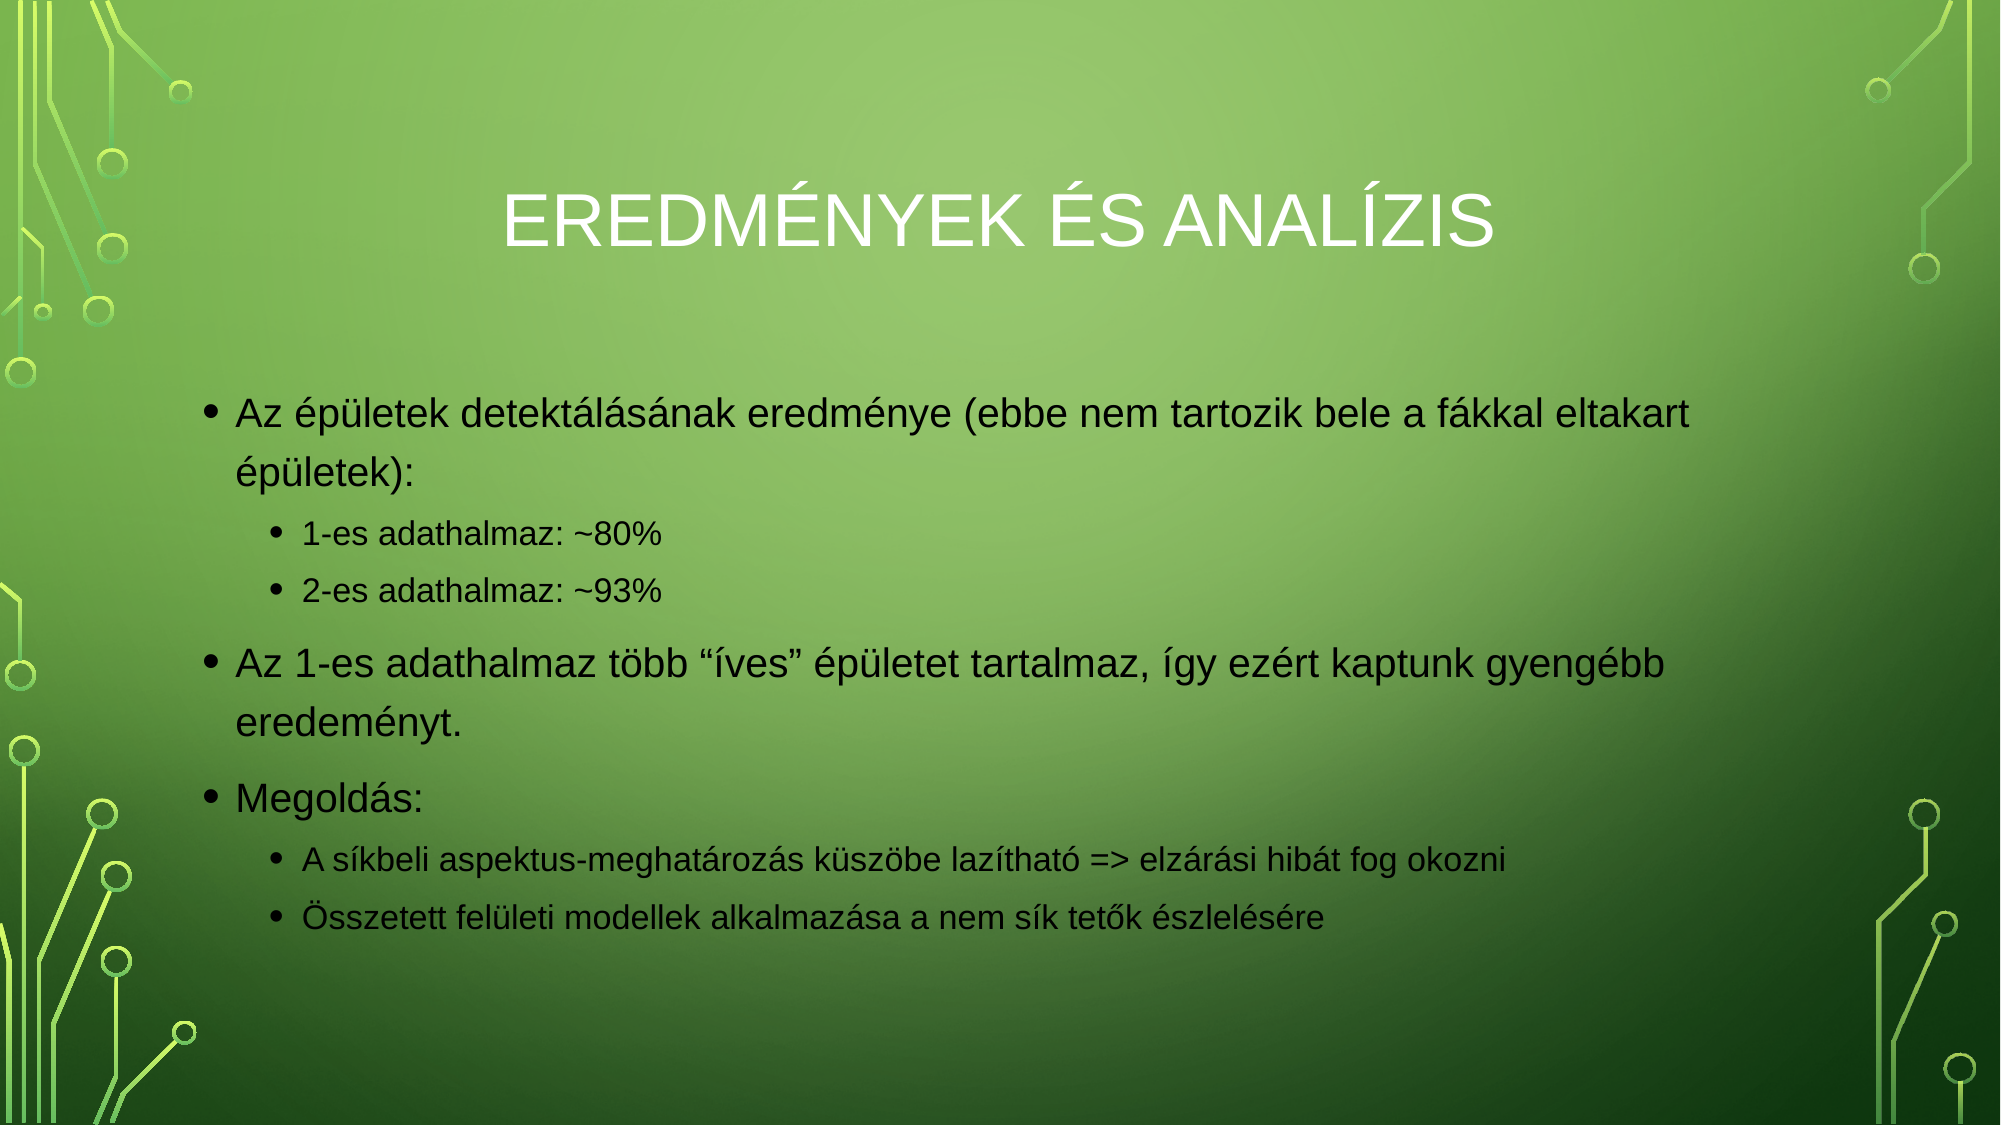

# Eredmények és analízis
Az épületek detektálásának eredménye (ebbe nem tartozik bele a fákkal eltakart épületek):
1-es adathalmaz: ~80%
2-es adathalmaz: ~93%
Az 1-es adathalmaz több “íves” épületet tartalmaz, így ezért kaptunk gyengébb eredeményt.
Megoldás:
A síkbeli aspektus-meghatározás küszöbe lazítható => elzárási hibát fog okozni
Összetett felületi modellek alkalmazása a nem sík tetők észlelésére